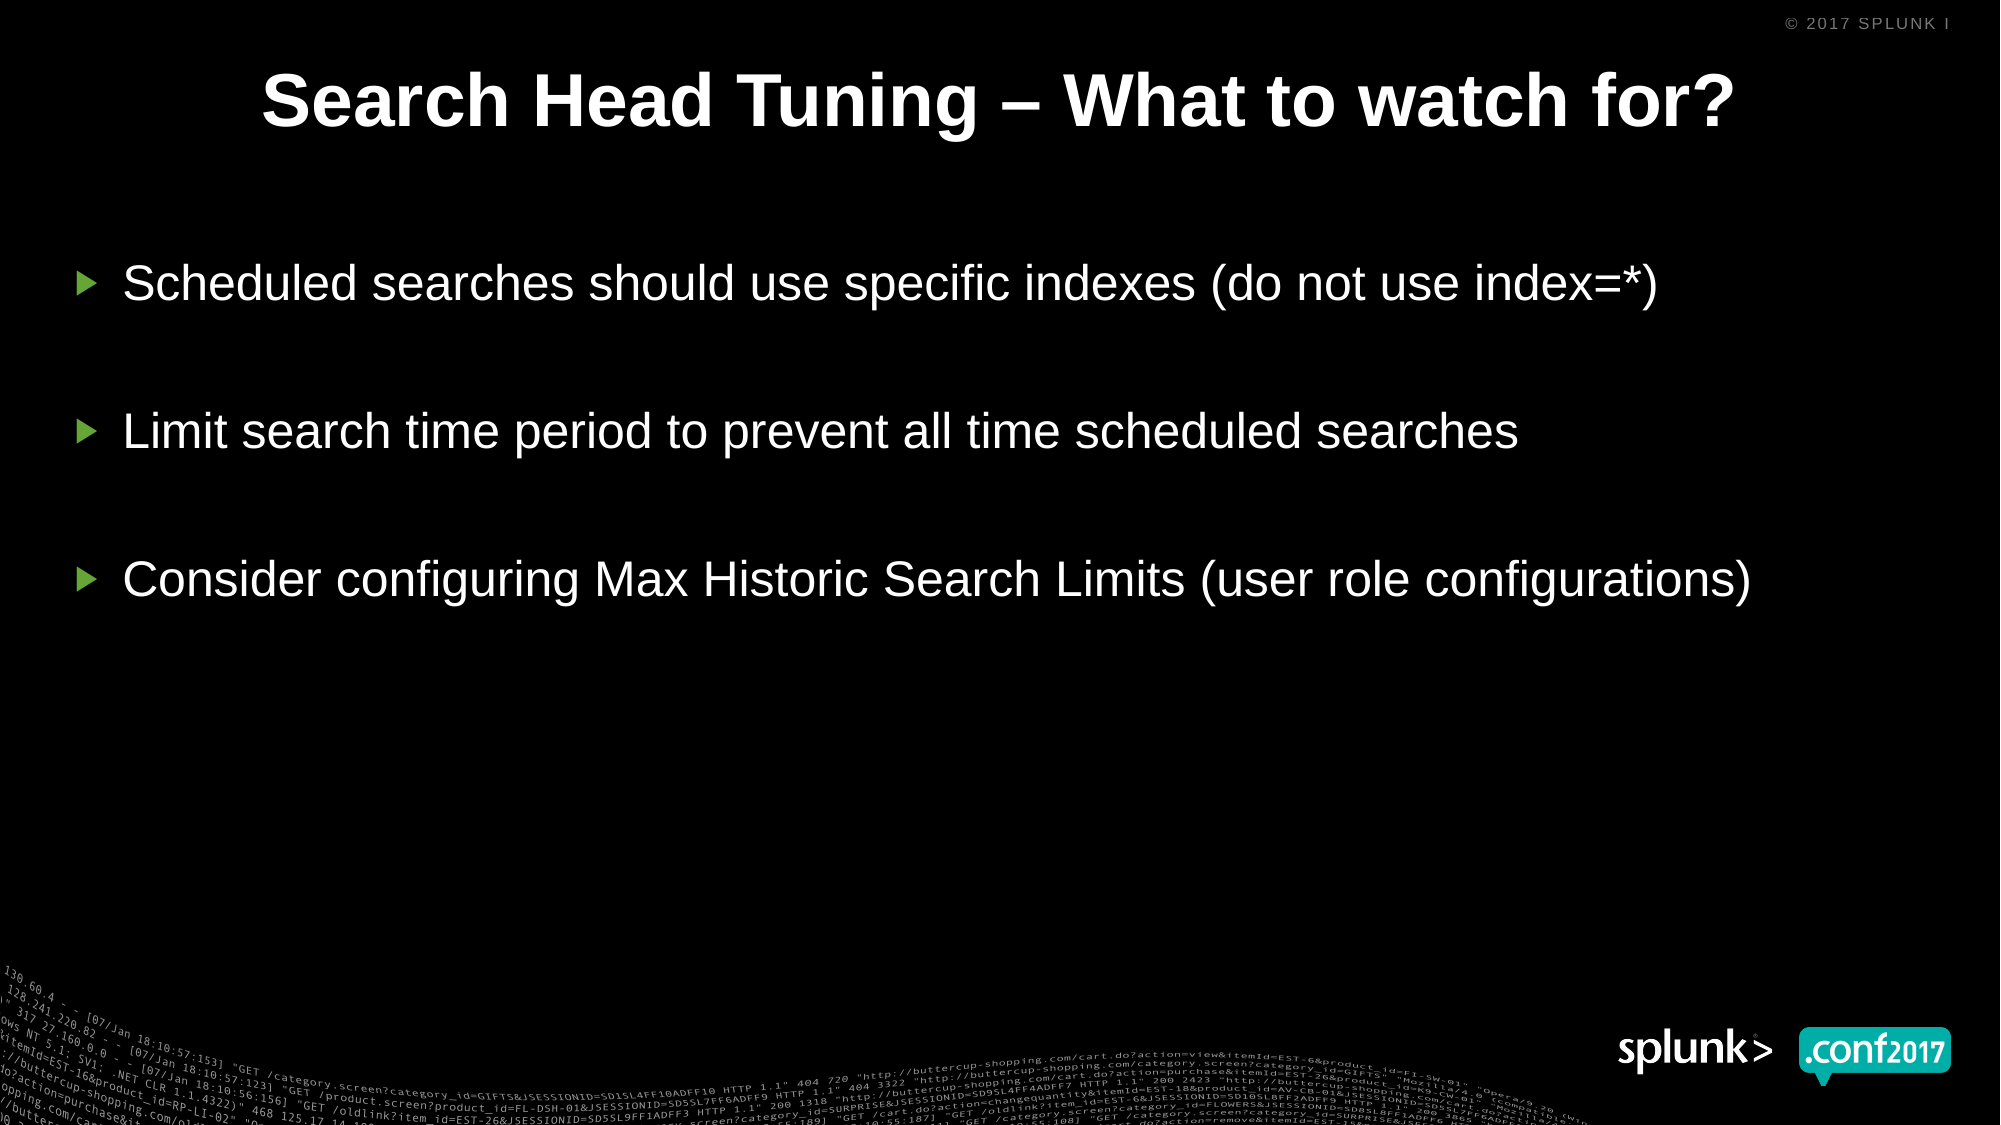

# Search Head Tuning – What to watch for?
Scheduled searches should use specific indexes (do not use index=*)

Limit search time period to prevent all time scheduled searches

Consider configuring Max Historic Search Limits (user role configurations)